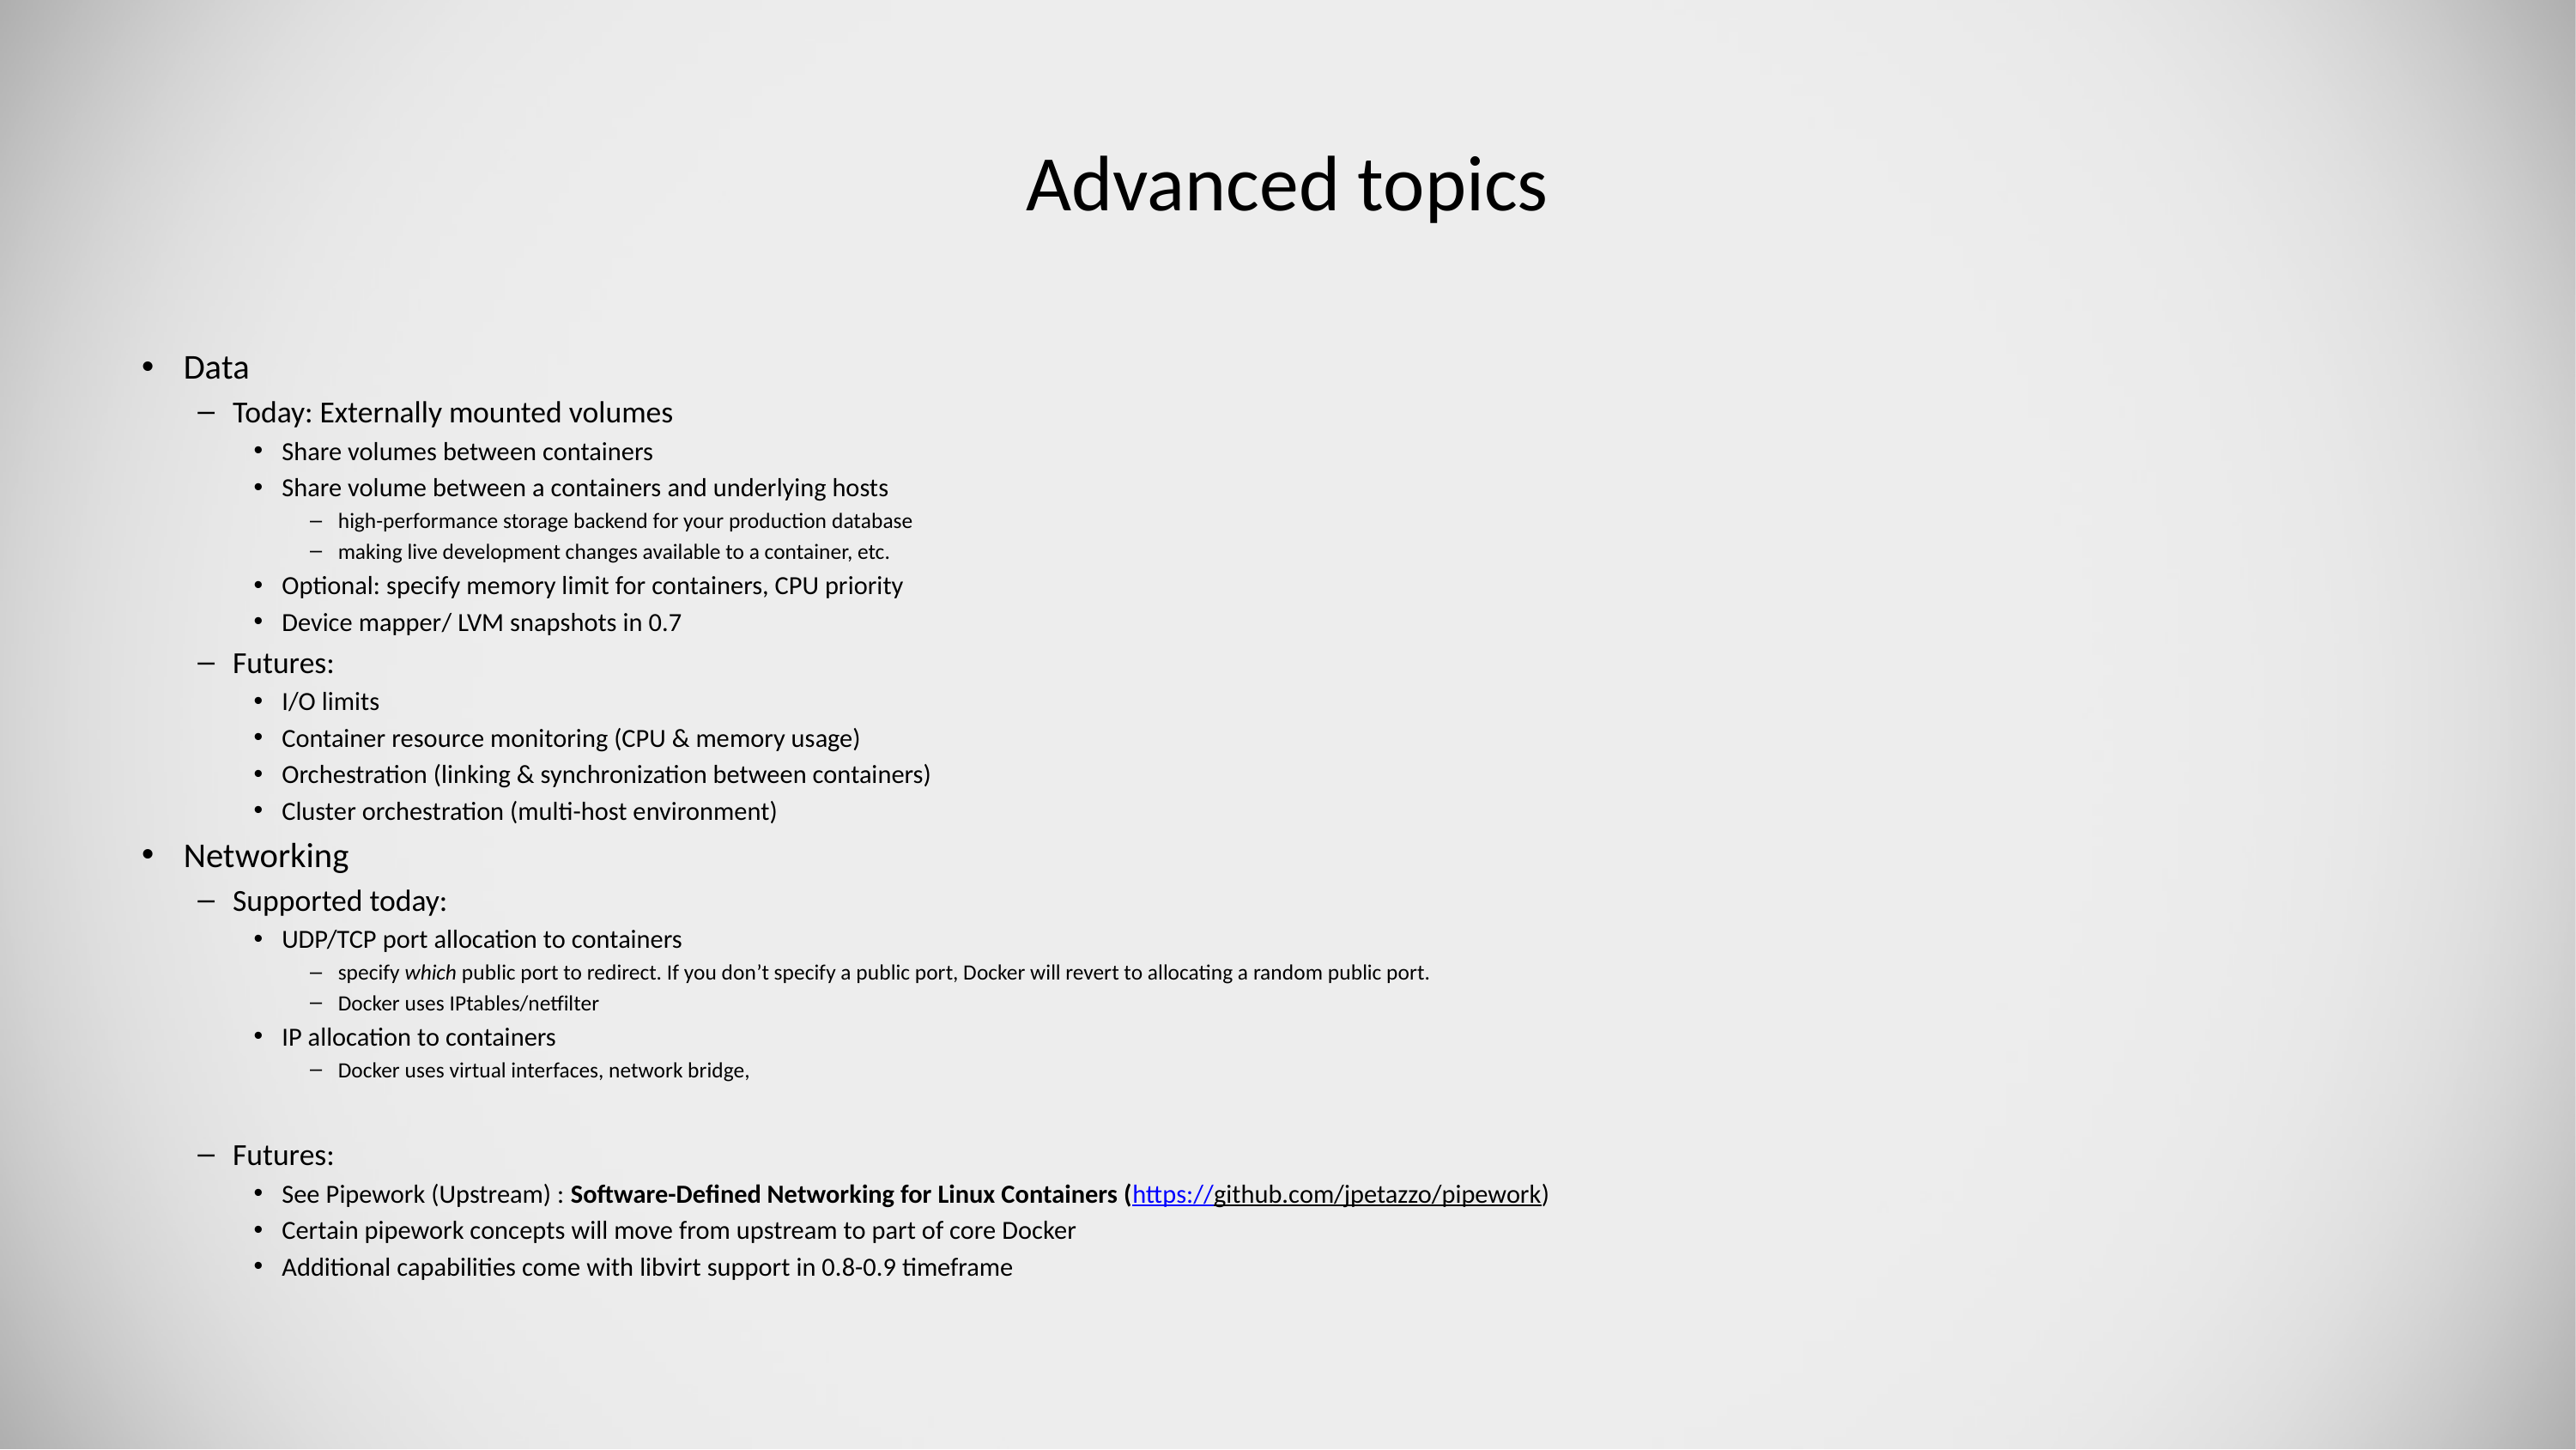

# Advanced topics
Data
Today: Externally mounted volumes
Share volumes between containers
Share volume between a containers and underlying hosts
high-performance storage backend for your production database
making live development changes available to a container, etc.
Optional: specify memory limit for containers, CPU priority
Device mapper/ LVM snapshots in 0.7
Futures:
I/O limits
Container resource monitoring (CPU & memory usage)
Orchestration (linking & synchronization between containers)
Cluster orchestration (multi-host environment)
Networking
Supported today:
UDP/TCP port allocation to containers
specify which public port to redirect. If you don’t specify a public port, Docker will revert to allocating a random public port.
Docker uses IPtables/netfilter
IP allocation to containers
Docker uses virtual interfaces, network bridge,

Futures:
See Pipework (Upstream) : Software-Defined Networking for Linux Containers (https://github.com/jpetazzo/pipework)
Certain pipework concepts will move from upstream to part of core Docker
Additional capabilities come with libvirt support in 0.8-0.9 timeframe